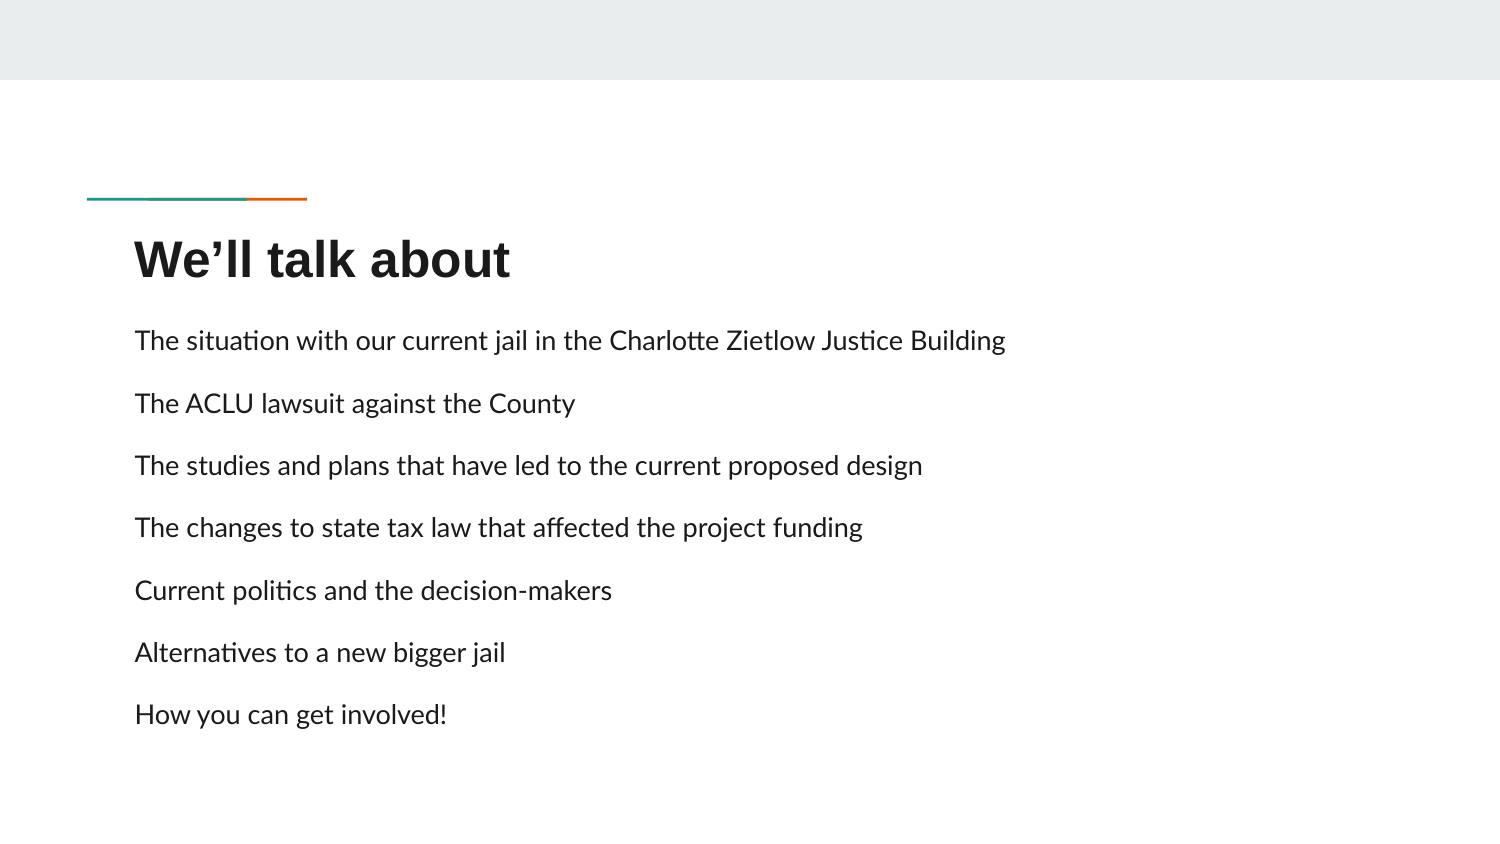

# We’ll talk about
The situation with our current jail in the Charlotte Zietlow Justice Building
The ACLU lawsuit against the County
The studies and plans that have led to the current proposed design
The changes to state tax law that affected the project funding
Current politics and the decision-makers
Alternatives to a new bigger jail
How you can get involved!